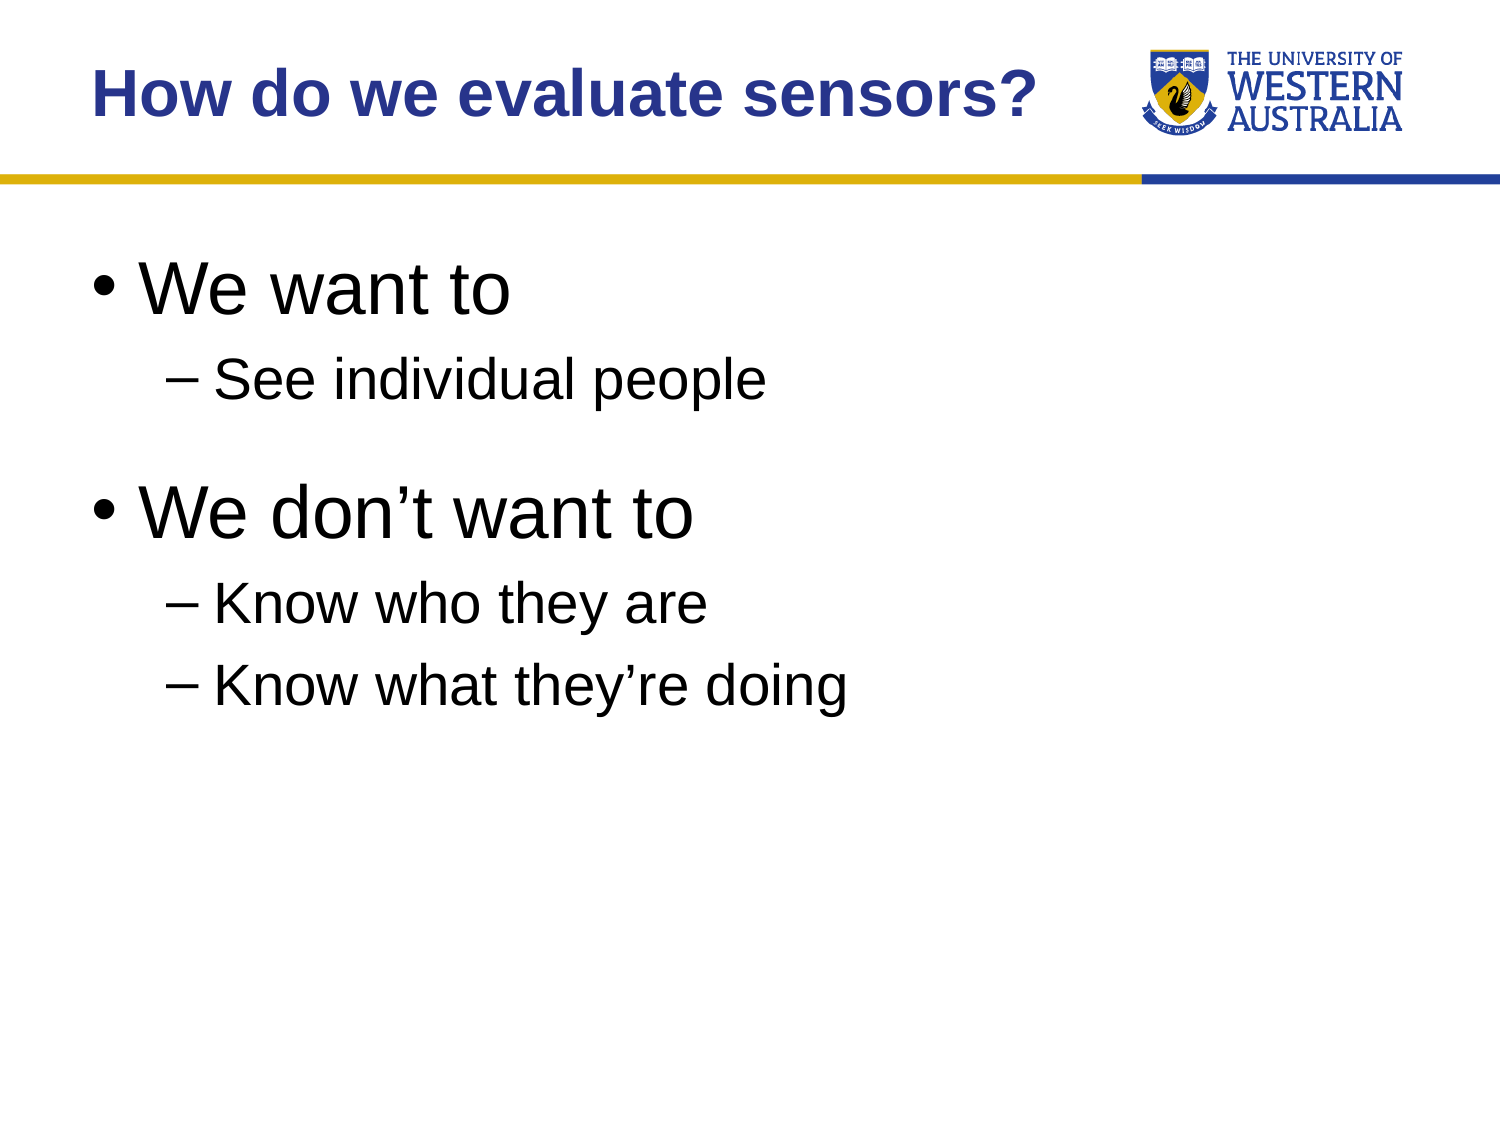

How do we evaluate sensors?
We want to
See individual people
We don’t want to
Know who they are
Know what they’re doing